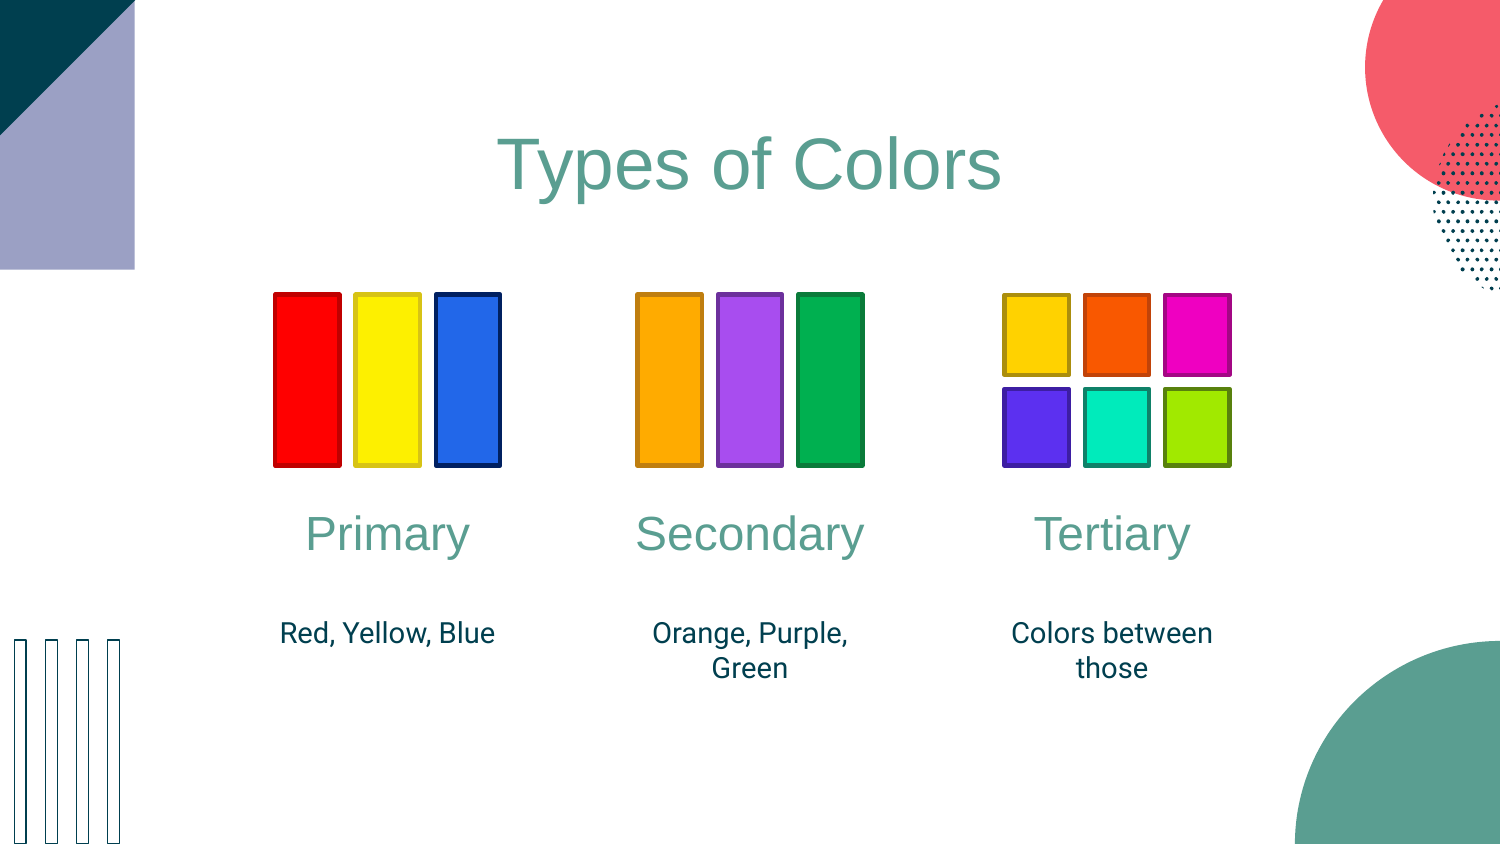

Types of Colors

# Primary
Secondary
Tertiary
Red, Yellow, Blue
Orange, Purple, Green
Colors between those